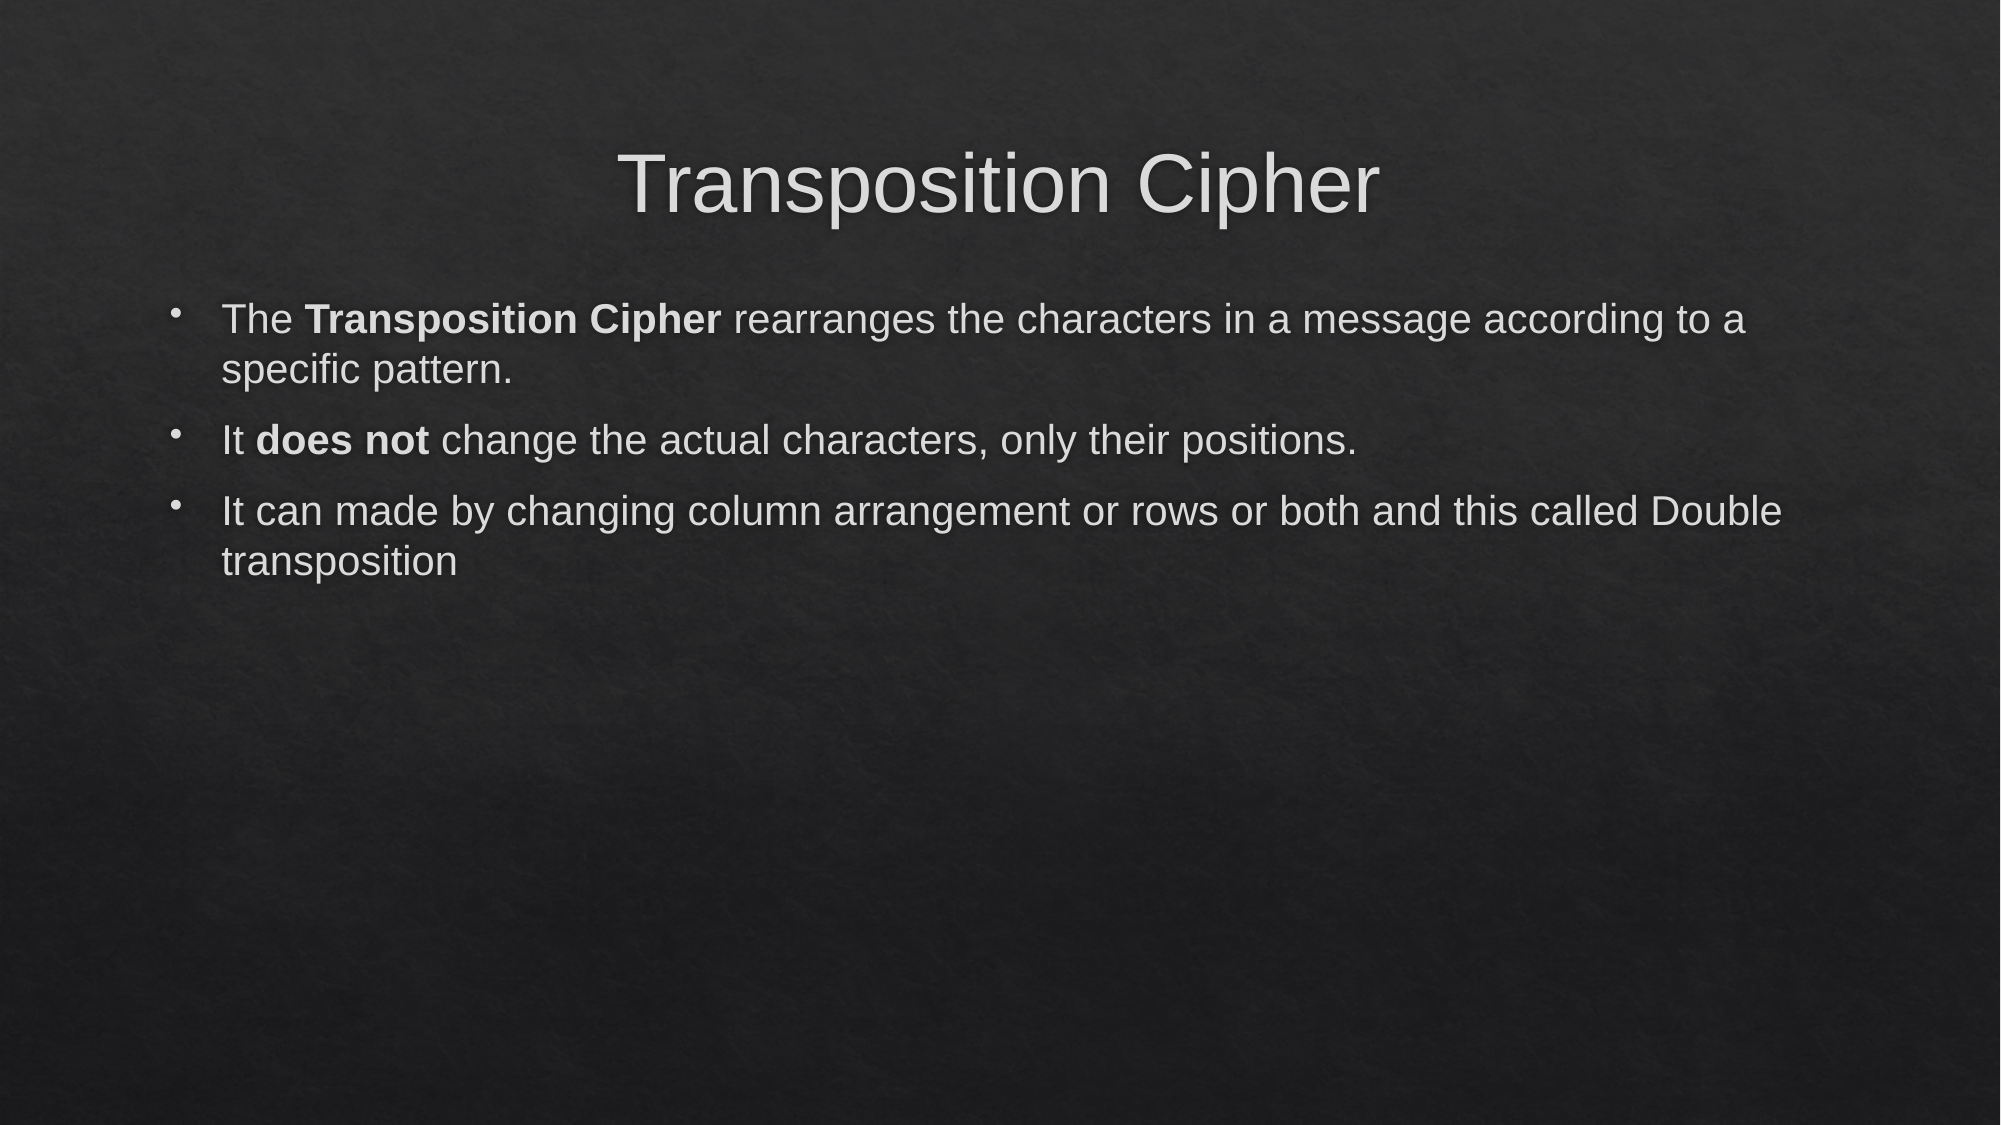

# Transposition Cipher
The Transposition Cipher rearranges the characters in a message according to a specific pattern.
It does not change the actual characters, only their positions.
It can made by changing column arrangement or rows or both and this called Double transposition